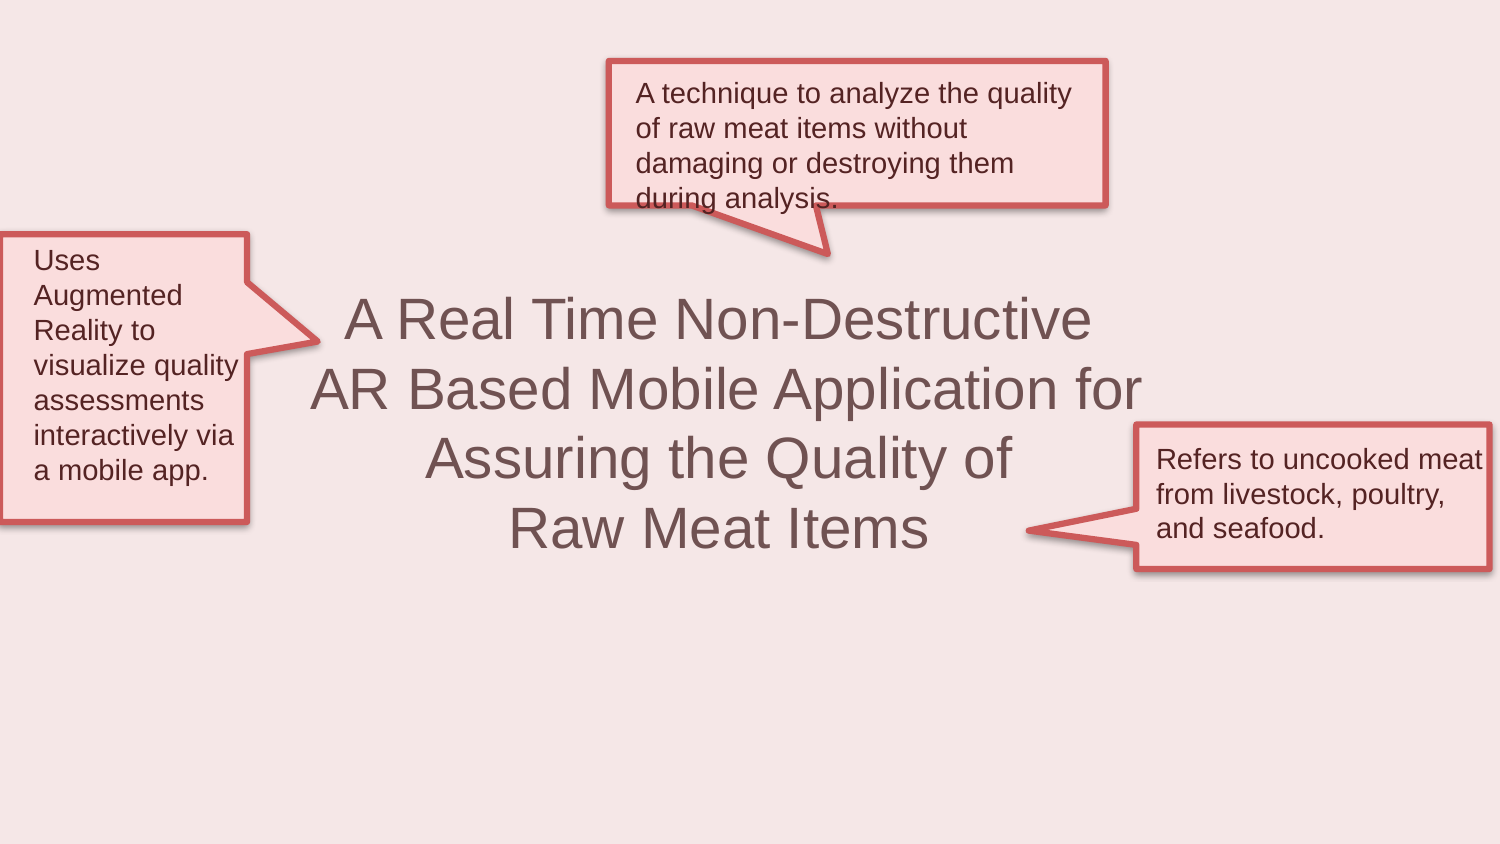

A technique to analyze the quality of raw meat items without damaging or destroying them during analysis.

# A Real Time Non-Destructive AR Based Mobile Application for Assuring the Quality of Raw Meat Items
Uses Augmented Reality to visualize quality assessments interactively via a mobile app.

Refers to uncooked meat from livestock, poultry,
and seafood.